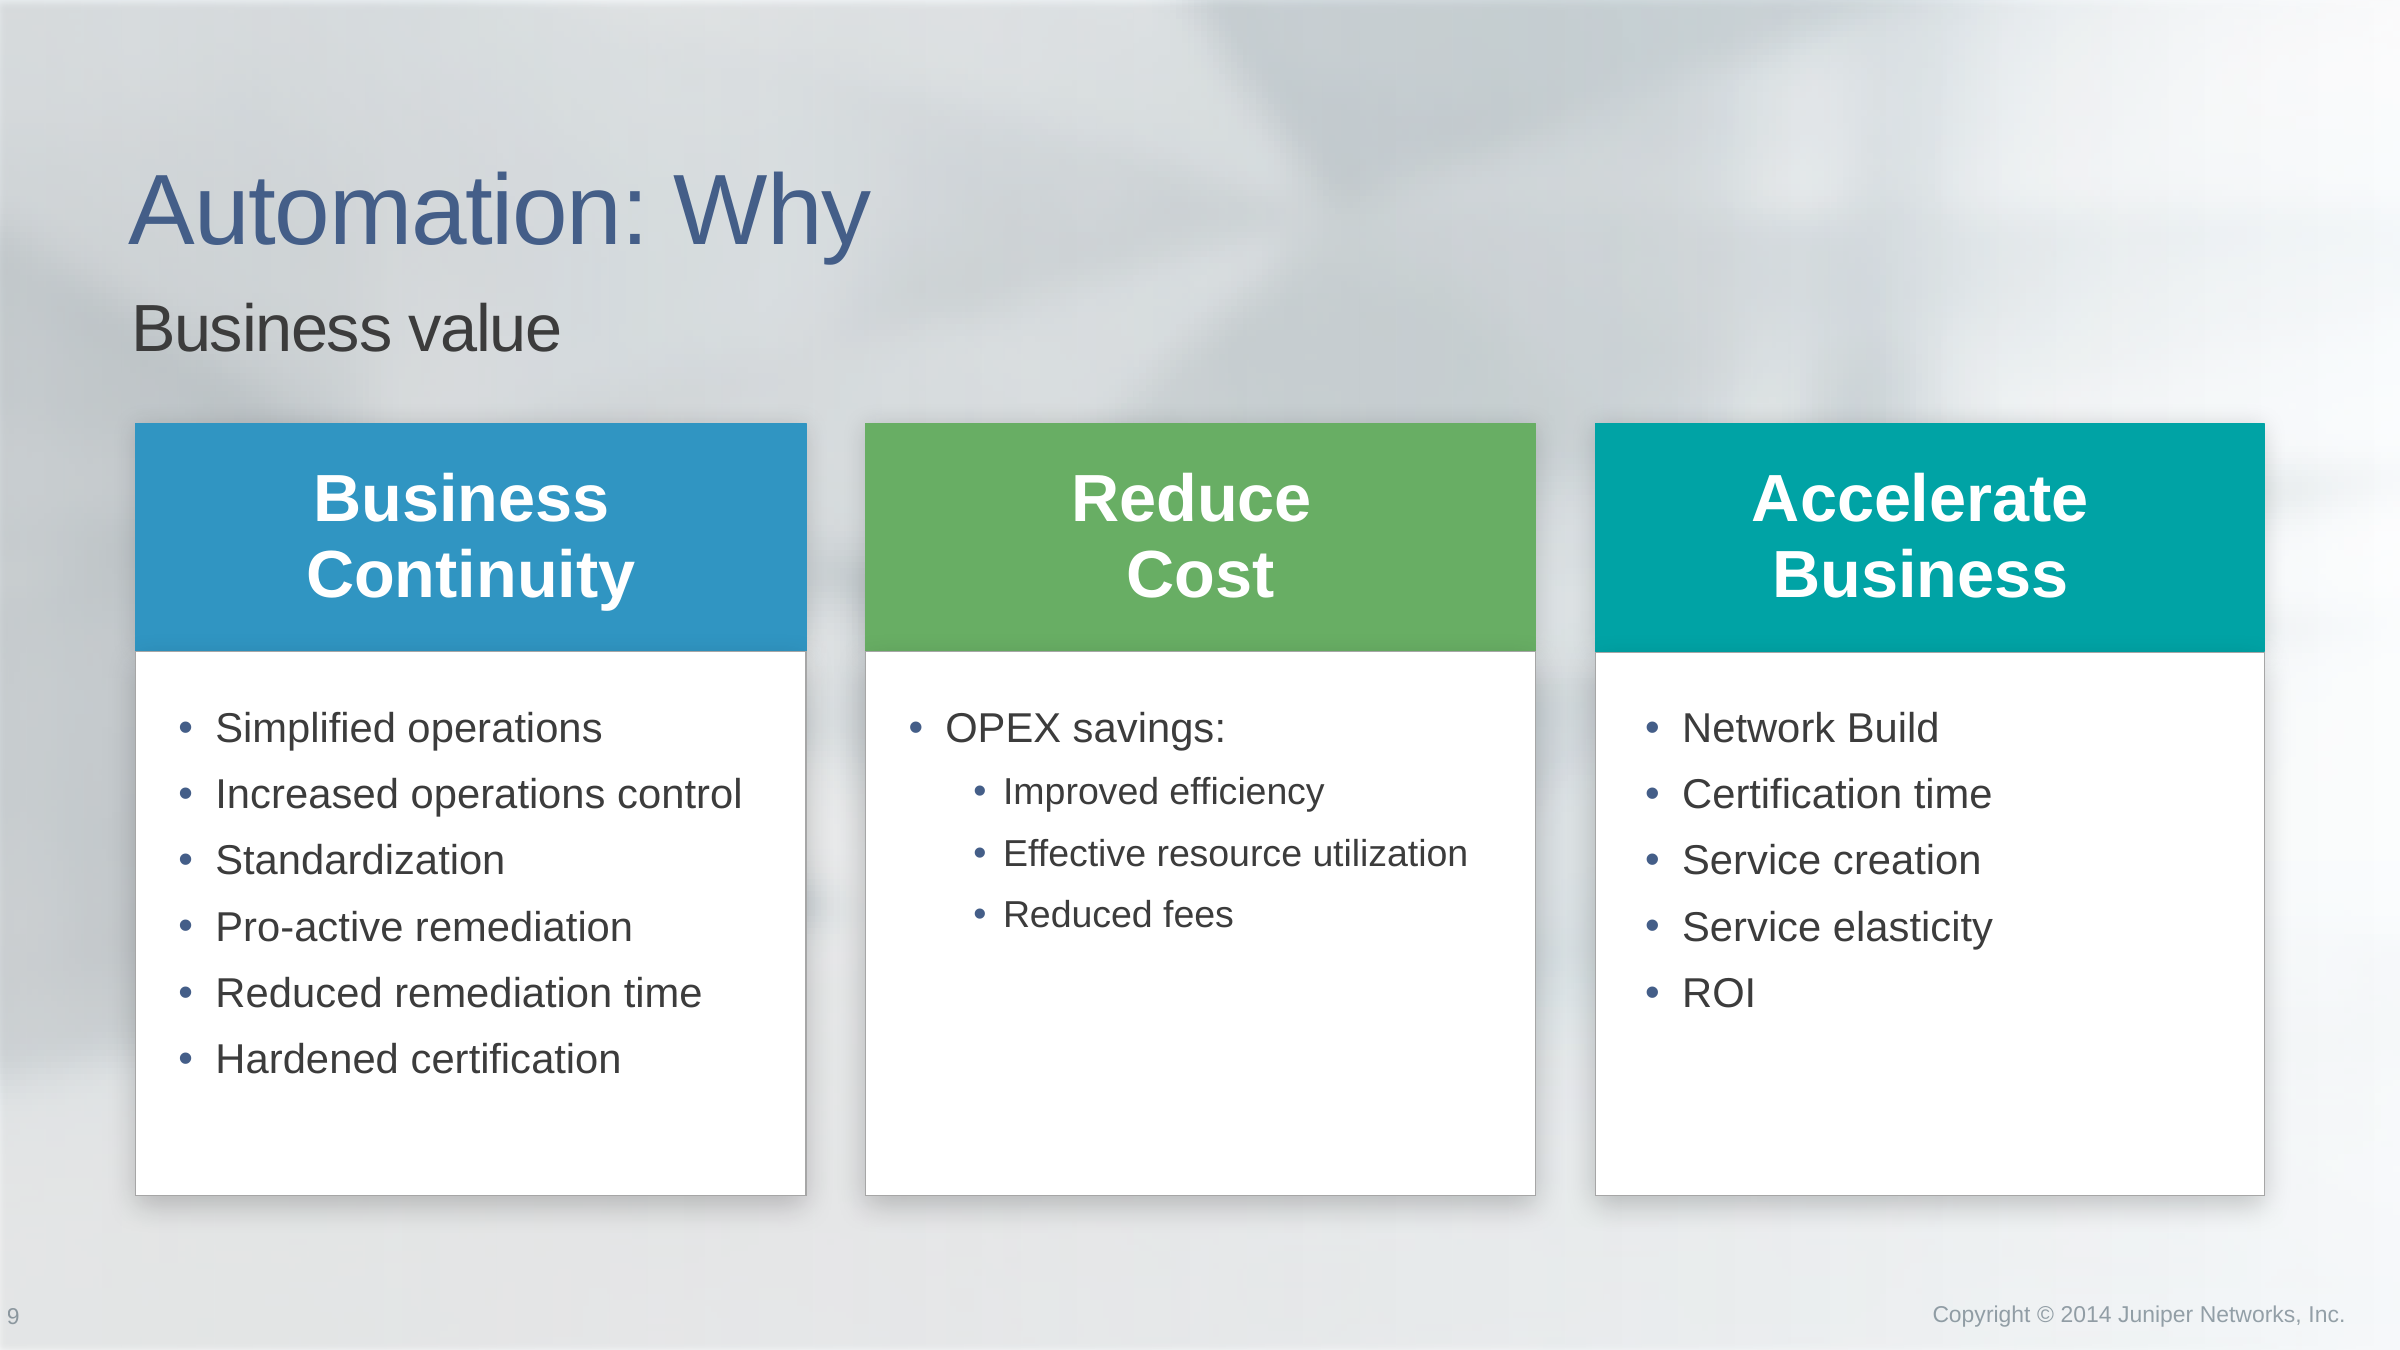

# Automation: Why
Business value

Business  Continuity

Simplified operations
Increased operations control
Standardization
Pro-active remediation
Reduced remediation time
Hardened certification

Reduce  Cost

OPEX savings:
Improved efficiency
Effective resource utilization
Reduced fees

Accelerate  Business

Network Build
Certification time
Service creation
Service elasticity
ROI